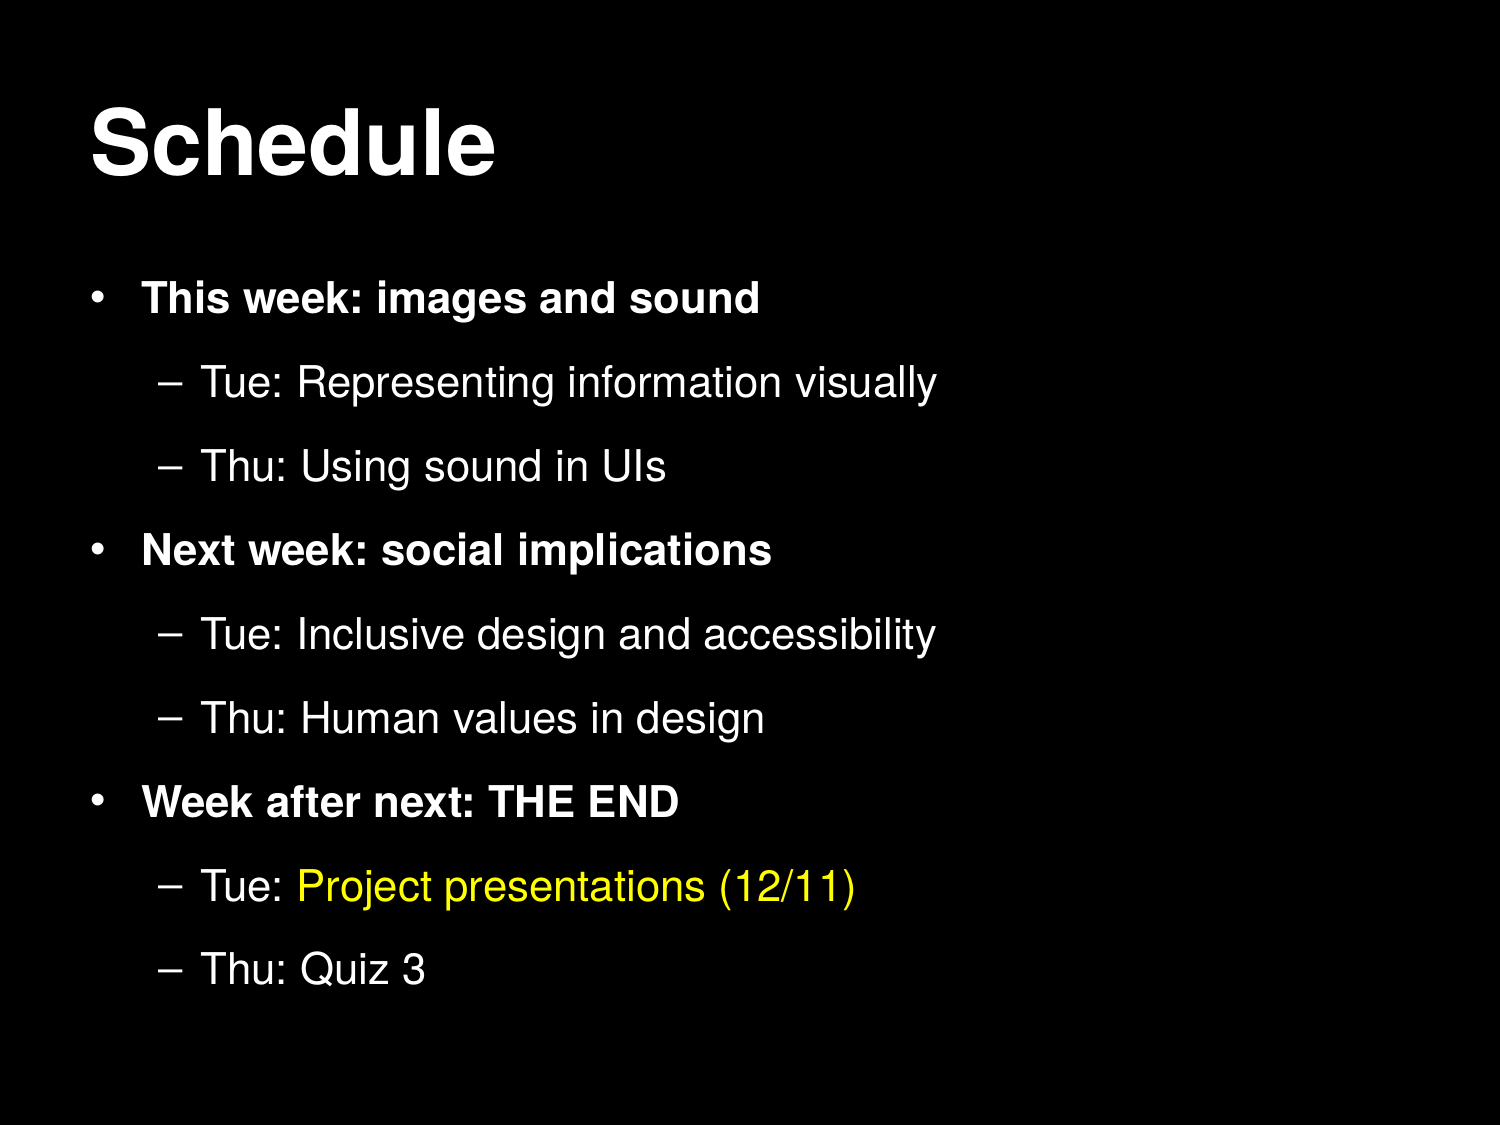

# Schedule
This week: images and sound
Tue: Representing information visually
Thu: Using sound in UIs
Next week: social implications
Tue: Inclusive design and accessibility
Thu: Human values in design
Week after next: THE END
Tue: Project presentations (12/11)
Thu: Quiz 3